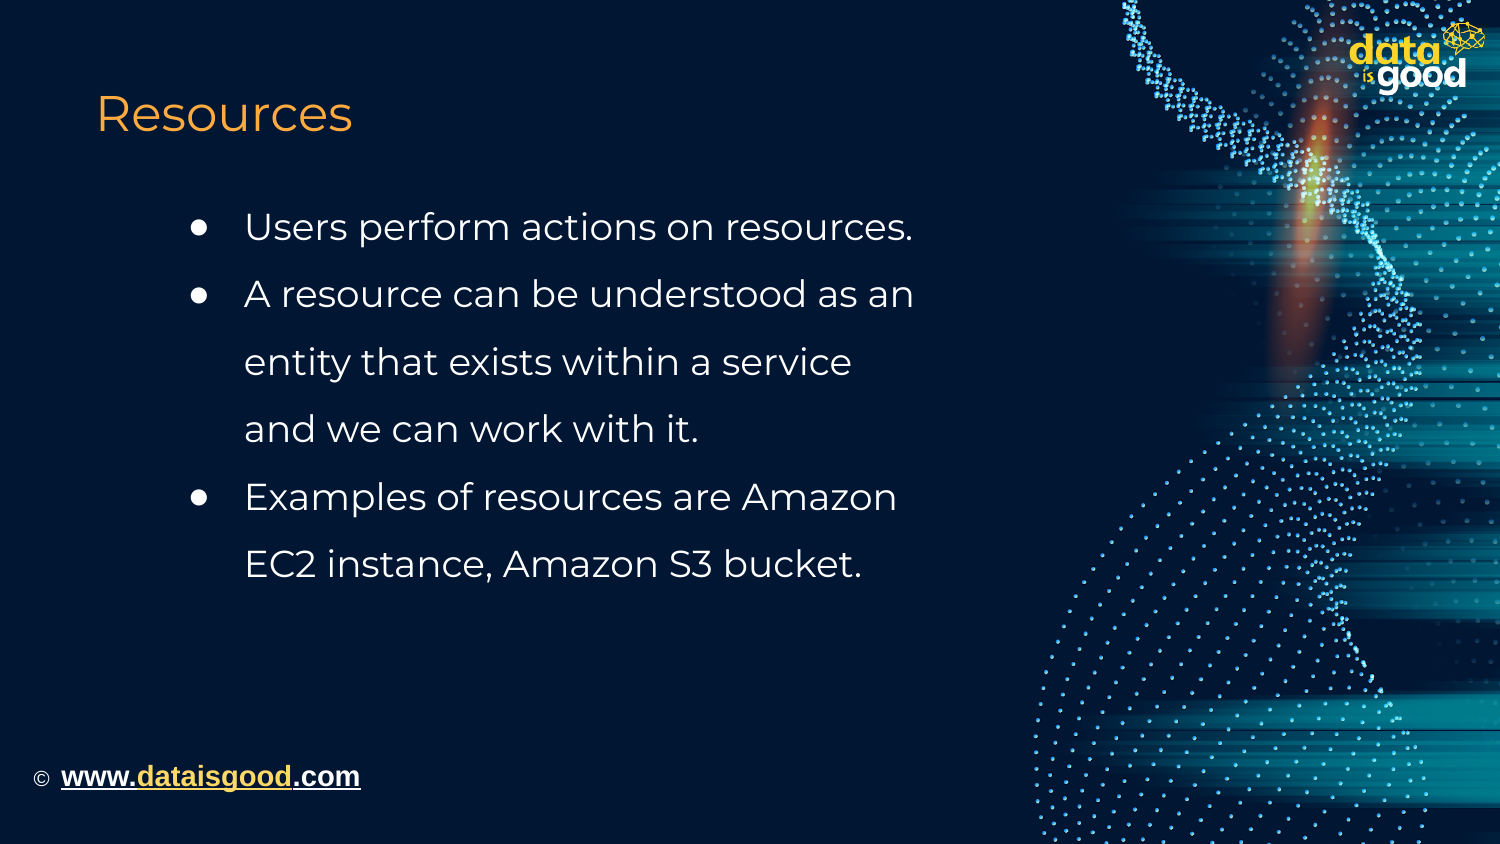

# Resources
Users perform actions on resources.
A resource can be understood as an entity that exists within a service and we can work with it.
Examples of resources are Amazon EC2 instance, Amazon S3 bucket.